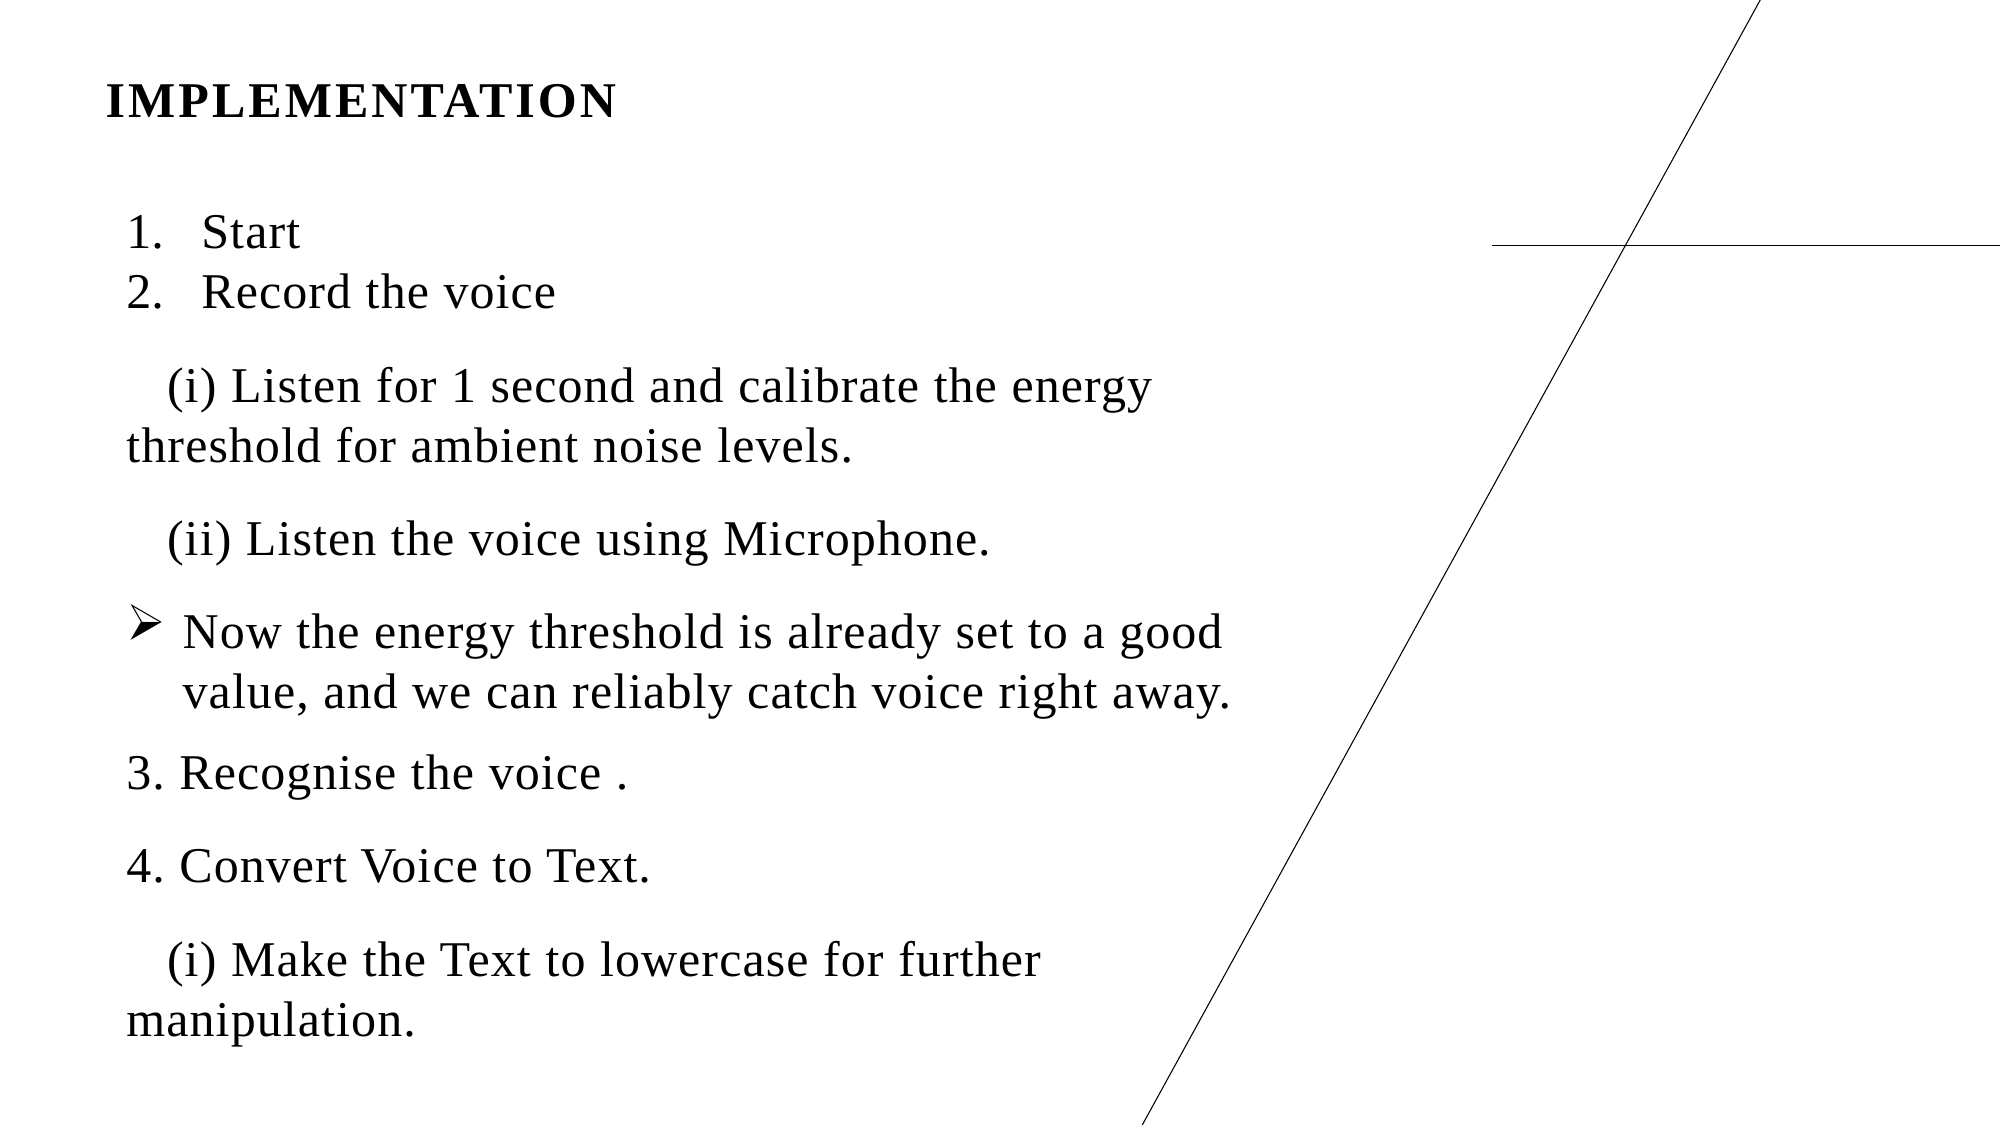

# IMPLEMENTATION
Start
Record the voice
   (i) Listen for 1 second and calibrate the energy 	threshold for ambient noise levels.
   (ii) Listen the voice using Microphone.
Now the energy threshold is already set to a good value, and we can reliably catch voice right away.
3. Recognise the voice .
4. Convert Voice to Text.
   (i) Make the Text to lowercase for further manipulation.